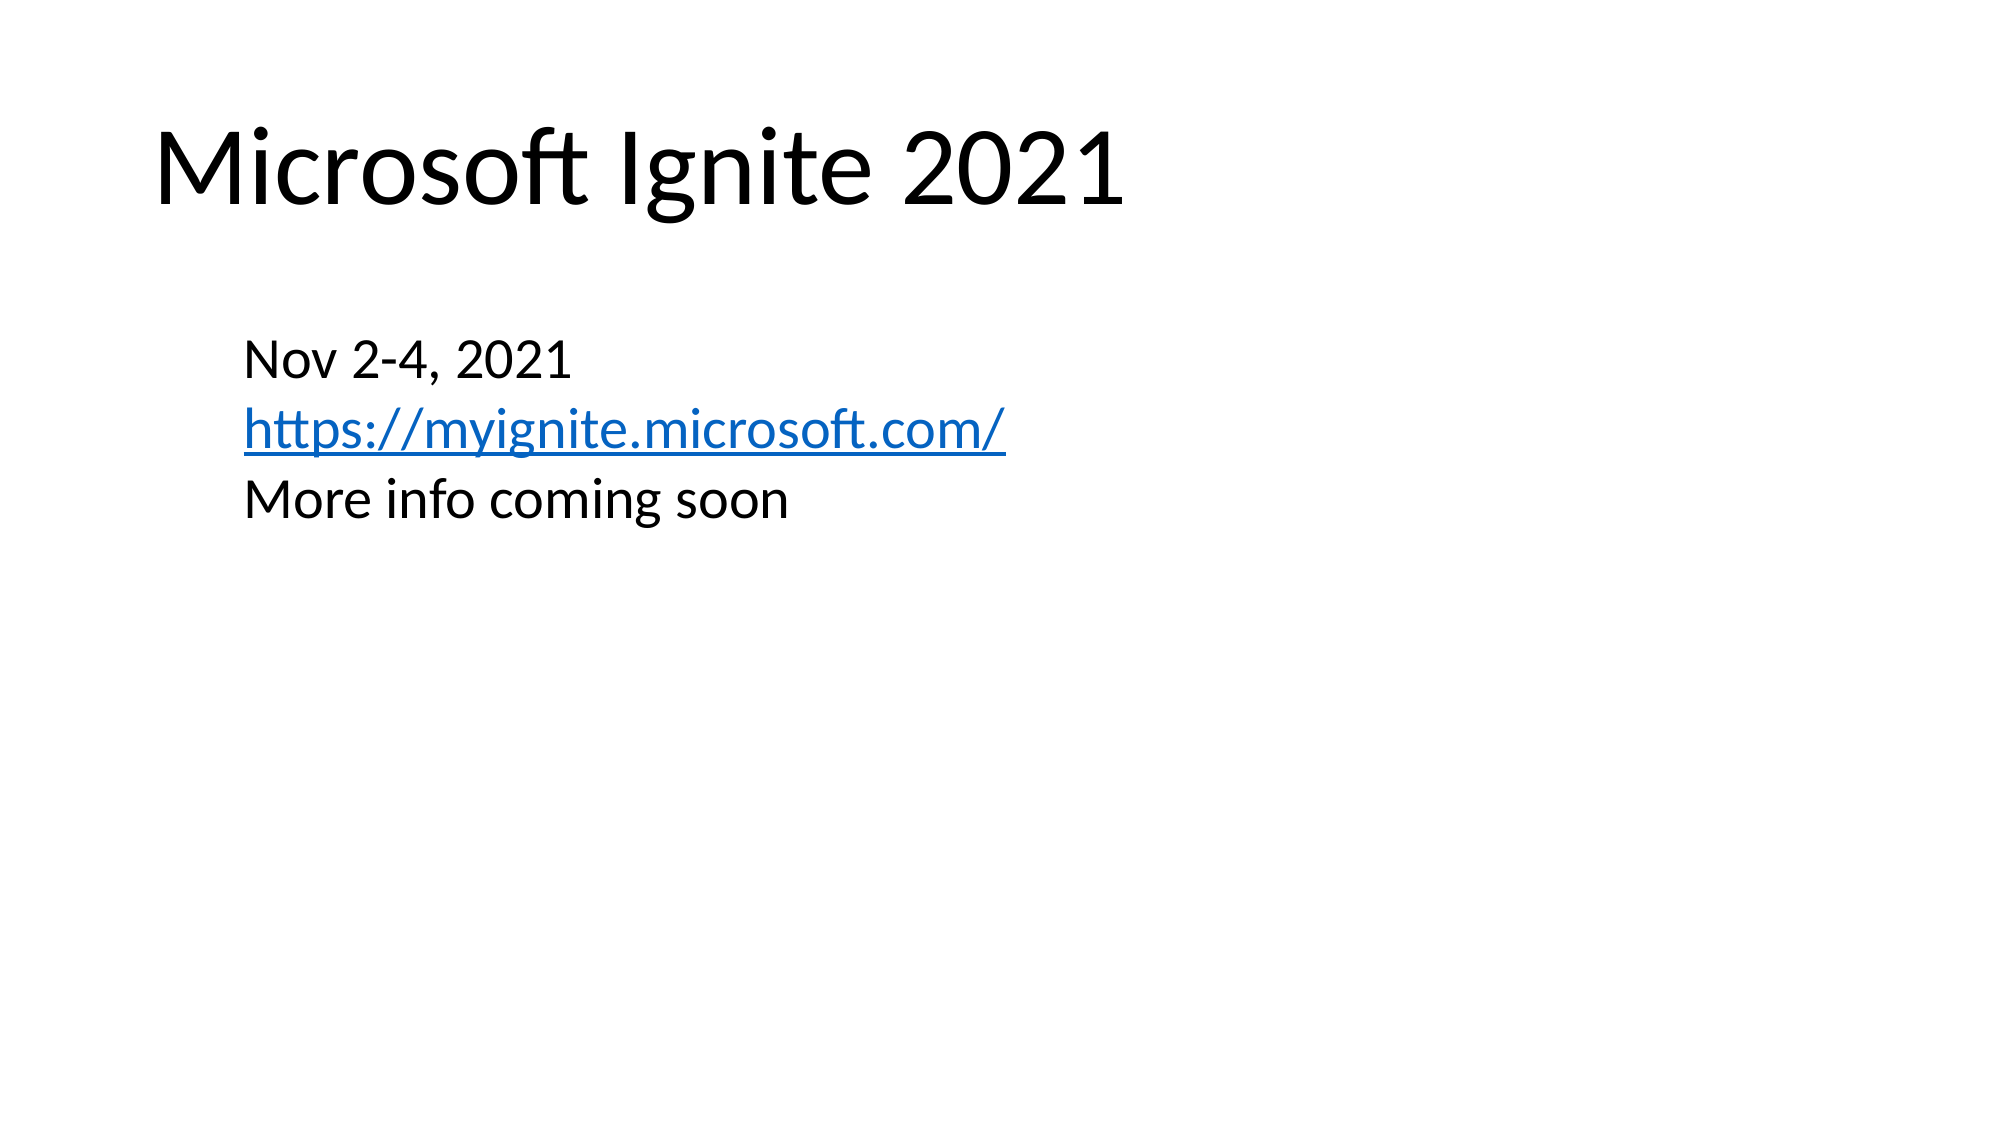

# Microsoft Ignite 2021
Nov 2-4, 2021
https://myignite.microsoft.com/
More info coming soon